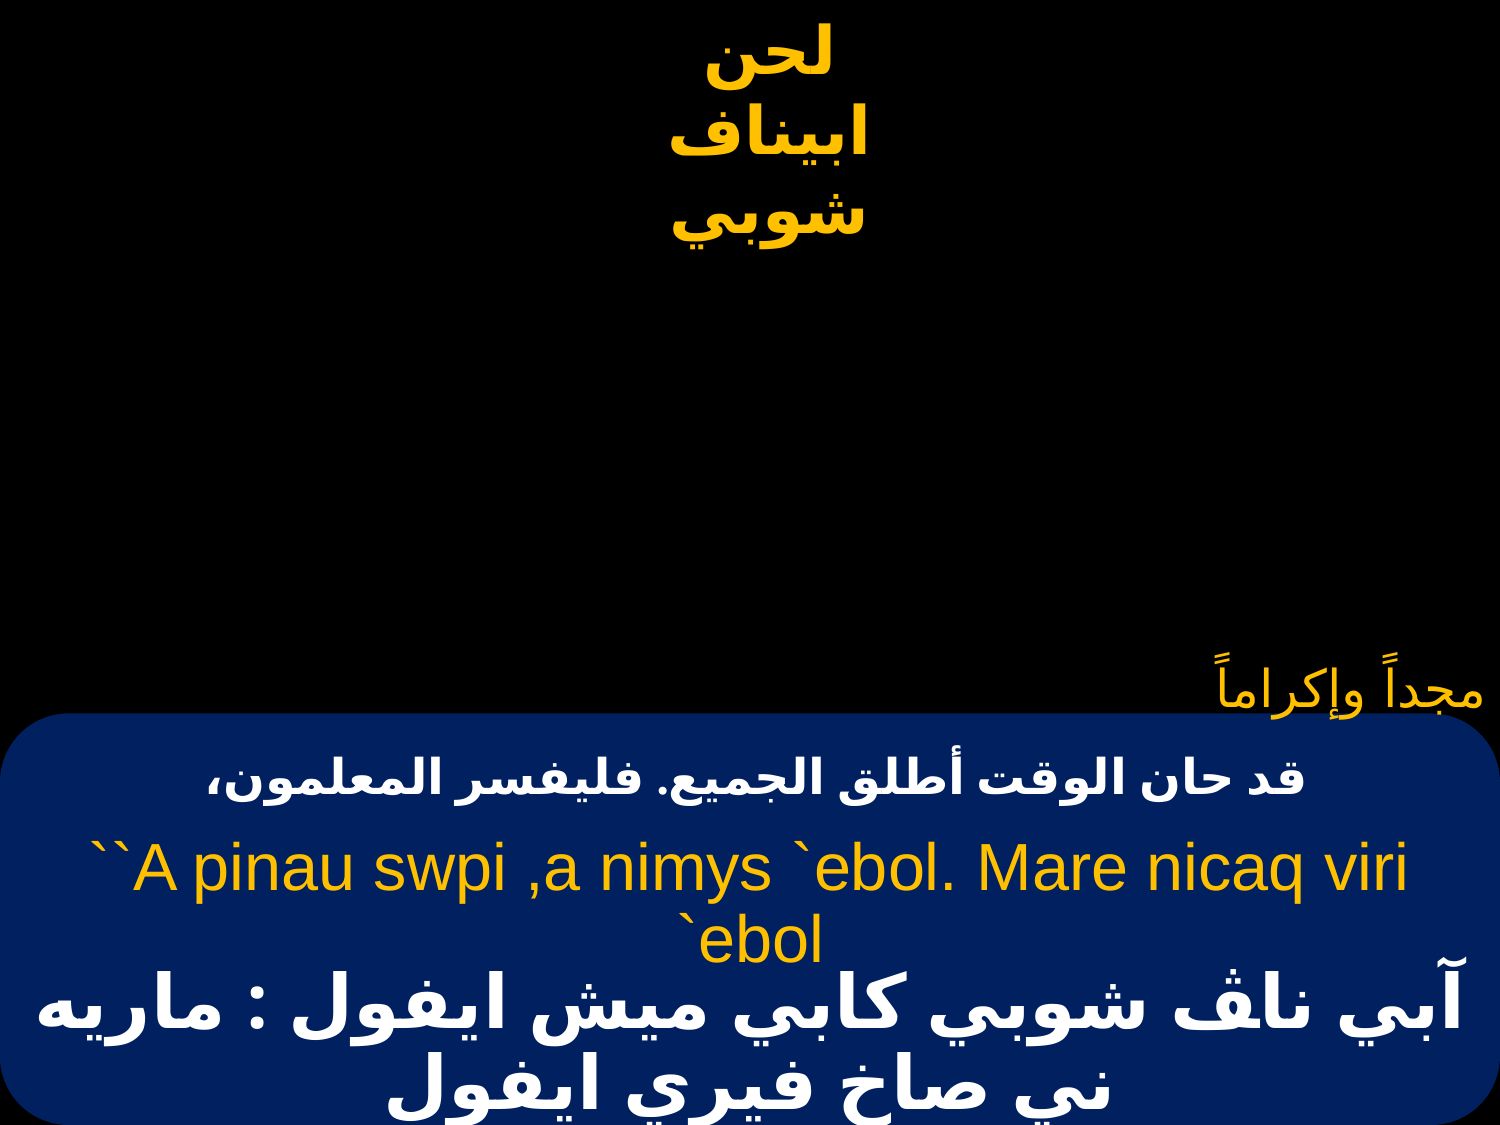

مجداً وإكراماً
# قد حان الوقت أطلق الجميع. فليفسر المعلمون،
``A pinau swpi ,a nimys `ebol. Mare nicaq viri `ebol
آبي ناﭫ شوبي كابي ميش ايفول : ماريه ني صاخ فيري ايفول